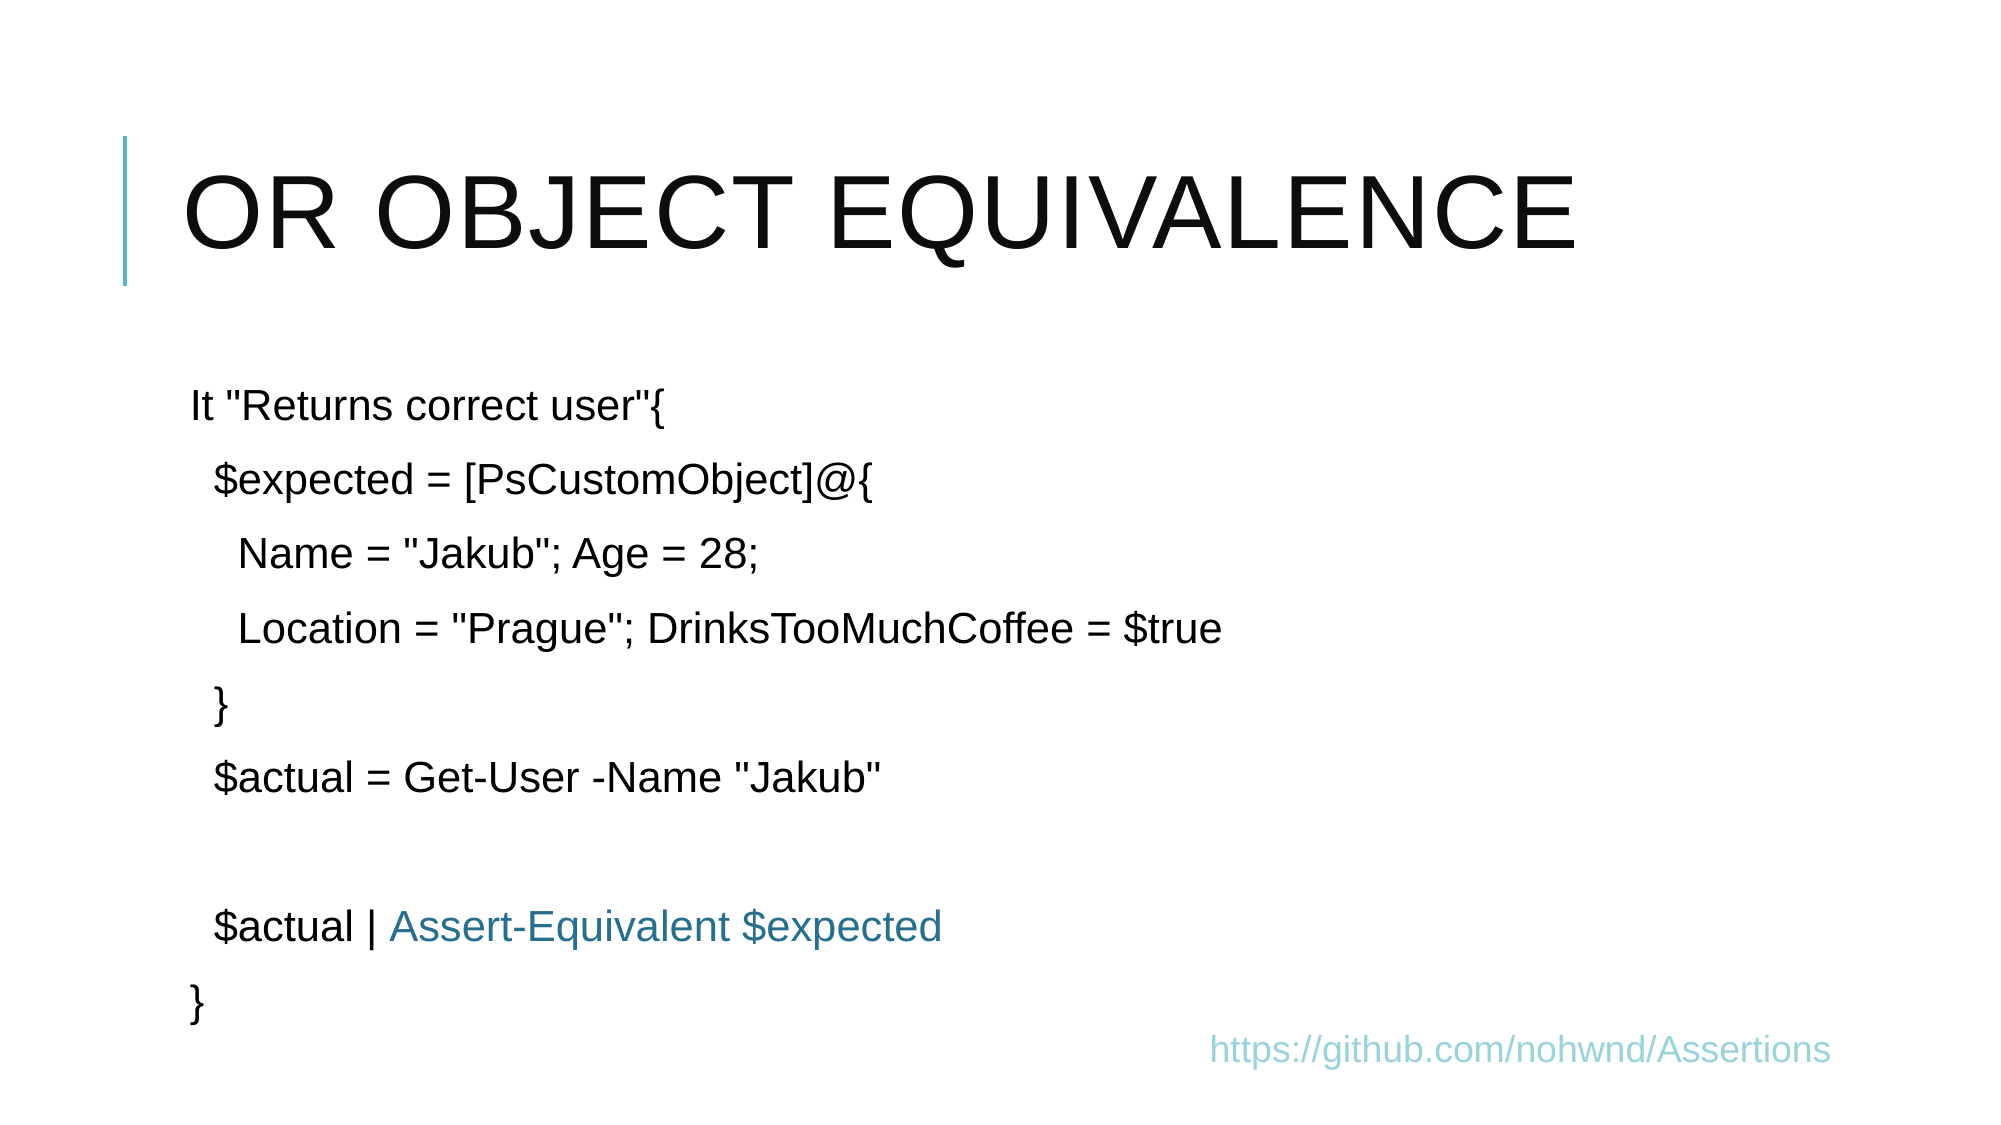

# Or object equivalence
It "Returns correct user"{
  $expected = [PsCustomObject]@{
    Name = "Jakub"; Age = 28;
    Location = "Prague"; DrinksTooMuchCoffee = $true
  }
  $actual = Get-User -Name "Jakub"

  $actual | Assert-Equivalent $expected
}
https://github.com/nohwnd/Assertions